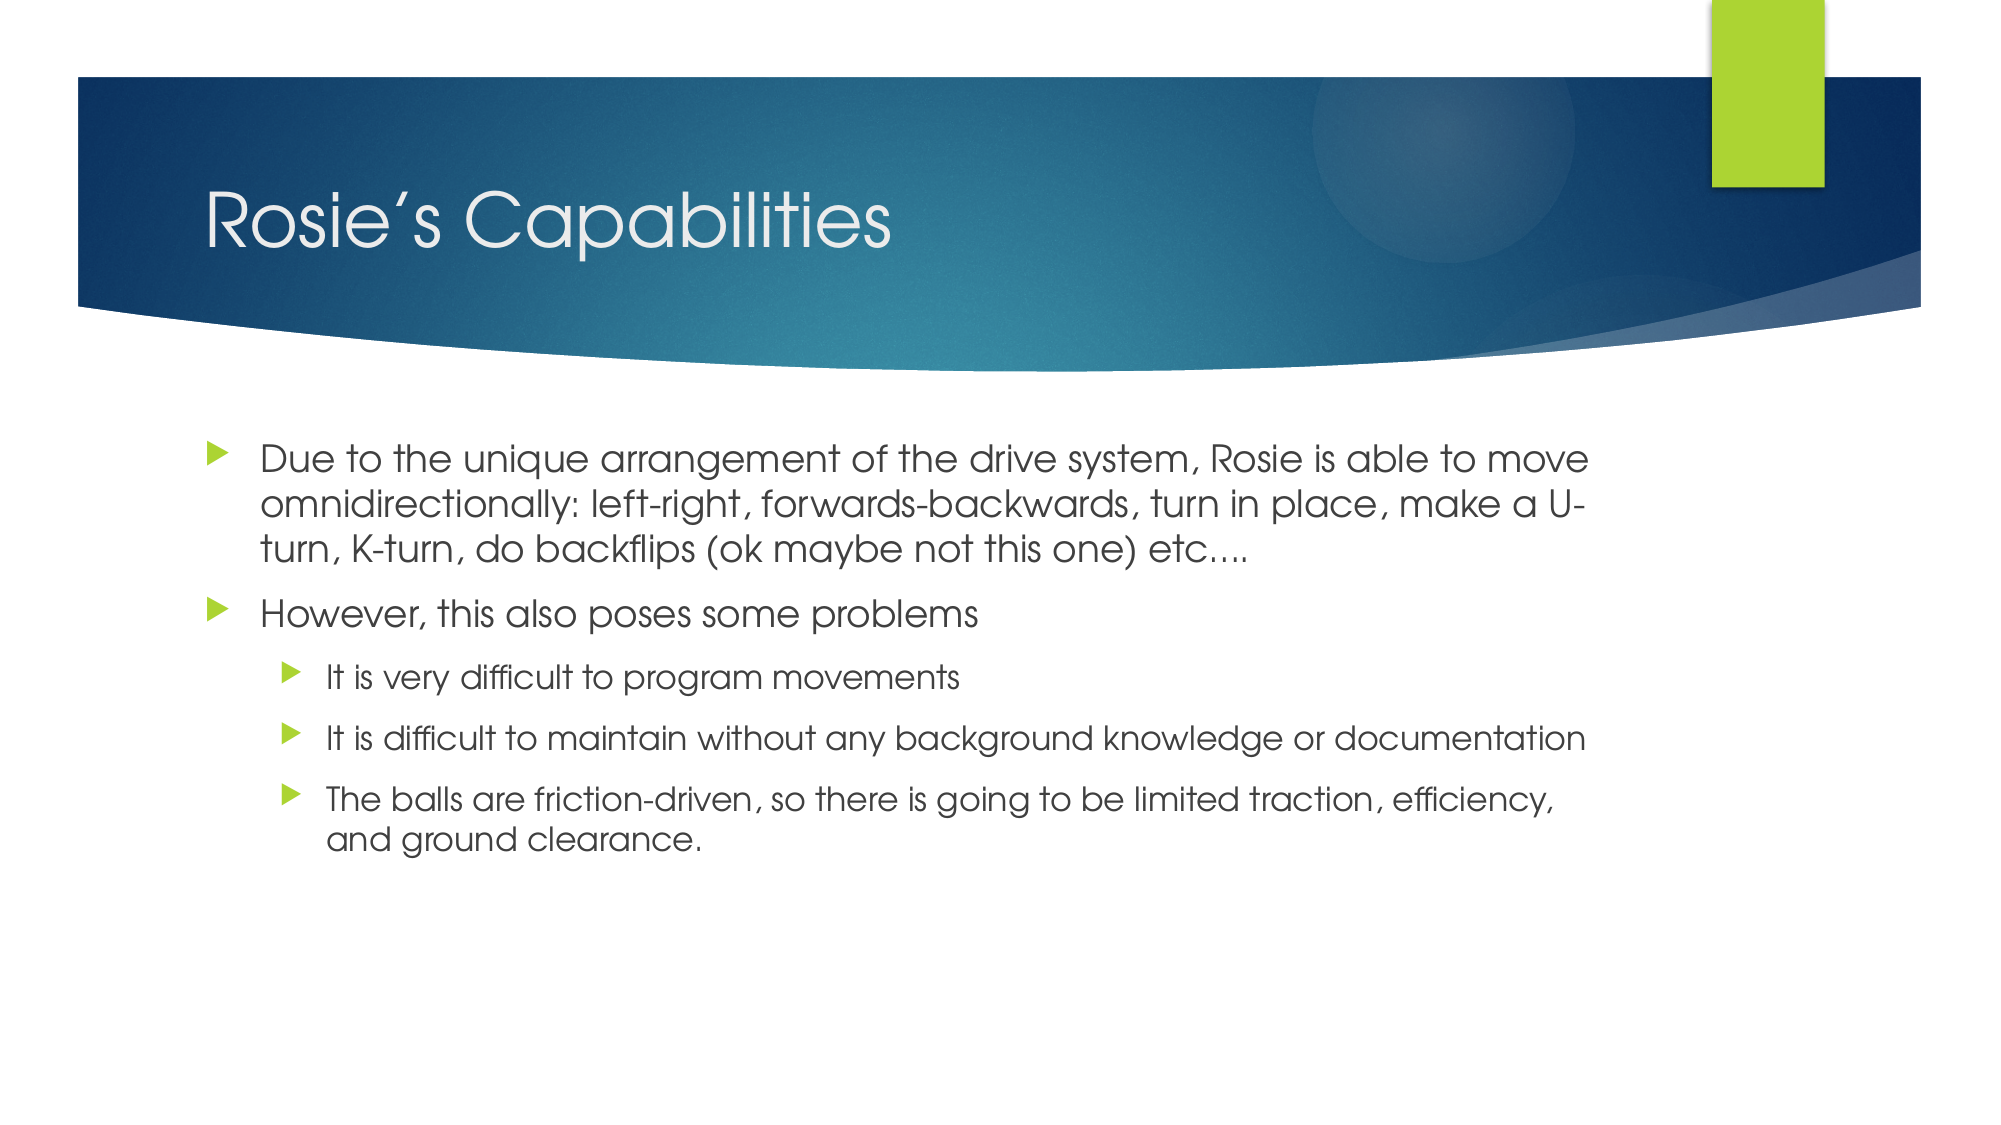

# Rosie’s Capabilities
Due to the unique arrangement of the drive system, Rosie is able to move omnidirectionally: left-right, forwards-backwards, turn in place, make a U-turn, K-turn, do backflips (ok maybe not this one) etc….
However, this also poses some problems
It is very difficult to program movements
It is difficult to maintain without any background knowledge or documentation
The balls are friction-driven, so there is going to be limited traction, efficiency, and ground clearance.